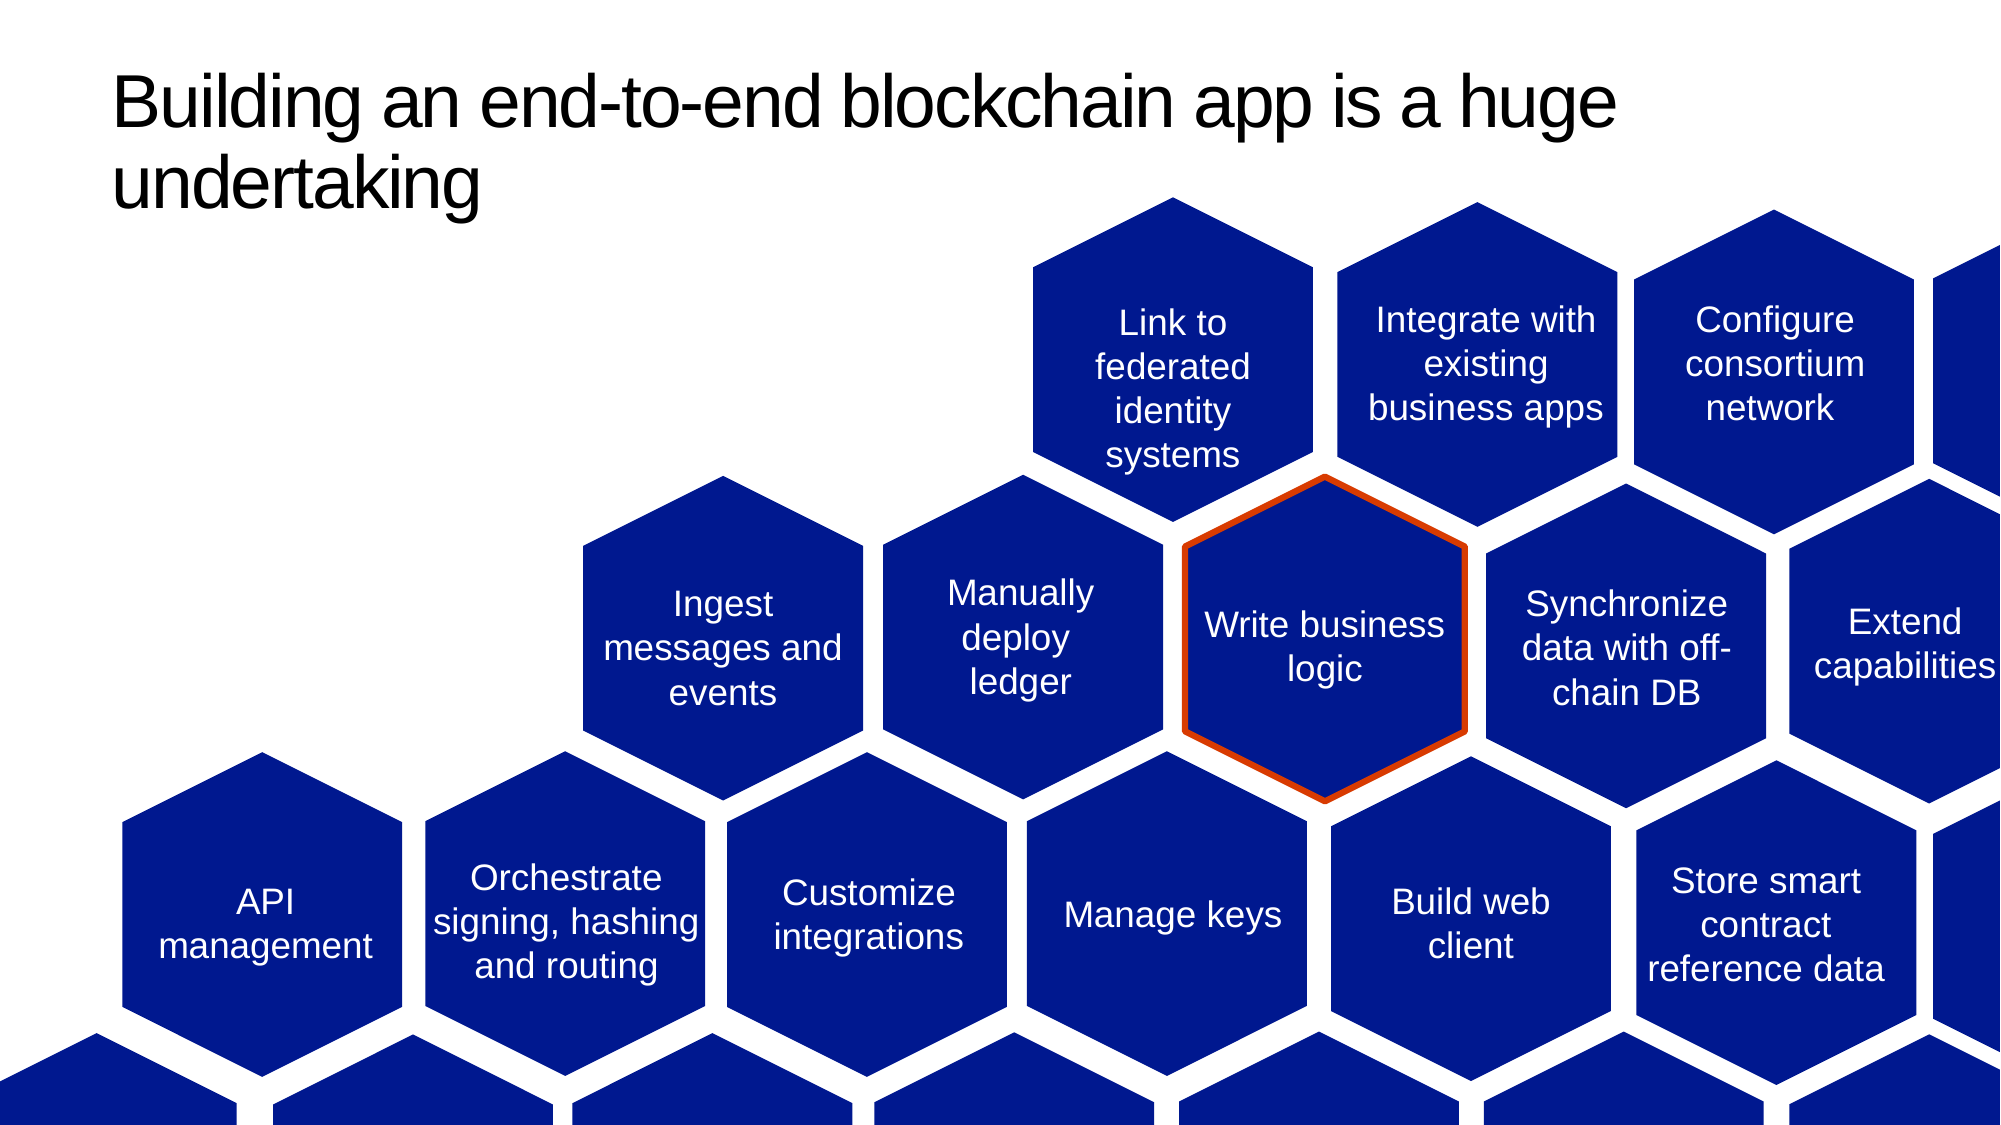

Building an end-to-end blockchain app is a huge undertaking

Link to federated identity systems

Integrate with existing business apps

Configure consortium network

Manually deploy
ledger

Ingest messages and events

Write business logic

Extend capabilities

Synchronize data with off-chain DB

Manage keys

Orchestrate signing, hashing and routing

Customize integrations

API
management

Build web client

Store smart contract reference data